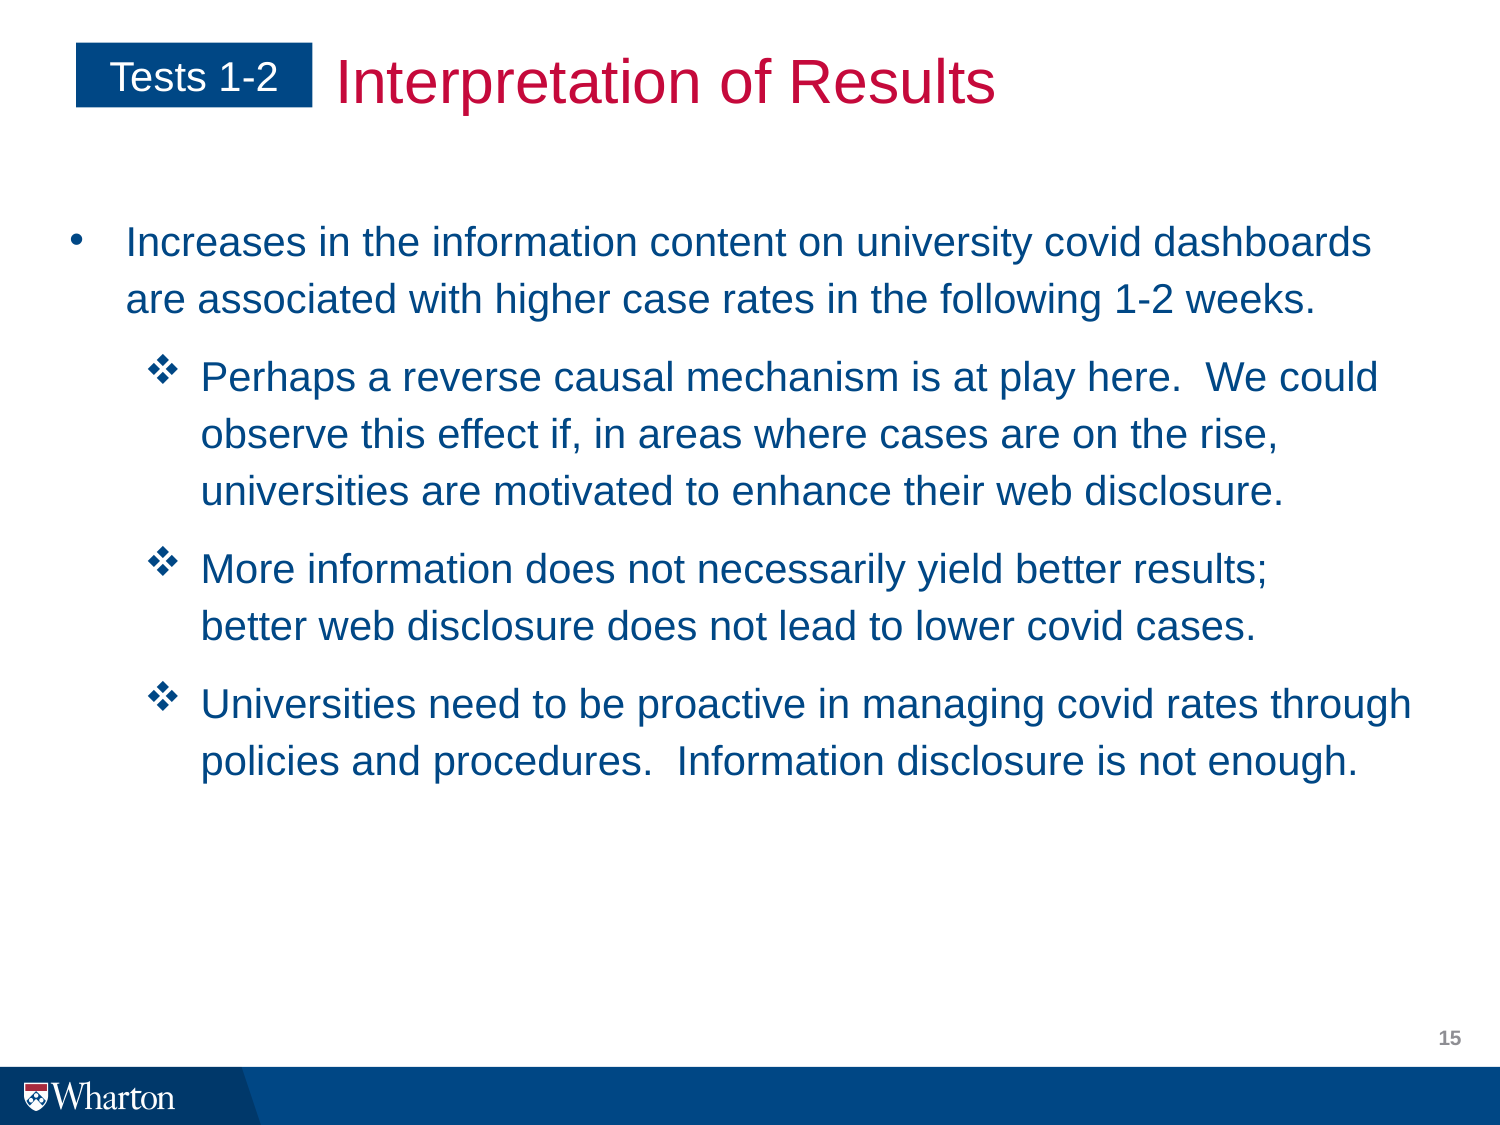

Tests 1-2
Interpretation of Results
Increases in the information content on university covid dashboards are associated with higher case rates in the following 1-2 weeks.
Perhaps a reverse causal mechanism is at play here.  We could observe this effect if, in areas where cases are on the rise, universities are motivated to enhance their web disclosure.
More information does not necessarily yield better results;
better web disclosure does not lead to lower covid cases.
Universities need to be proactive in managing covid rates through policies and procedures.  Information disclosure is not enough.
15